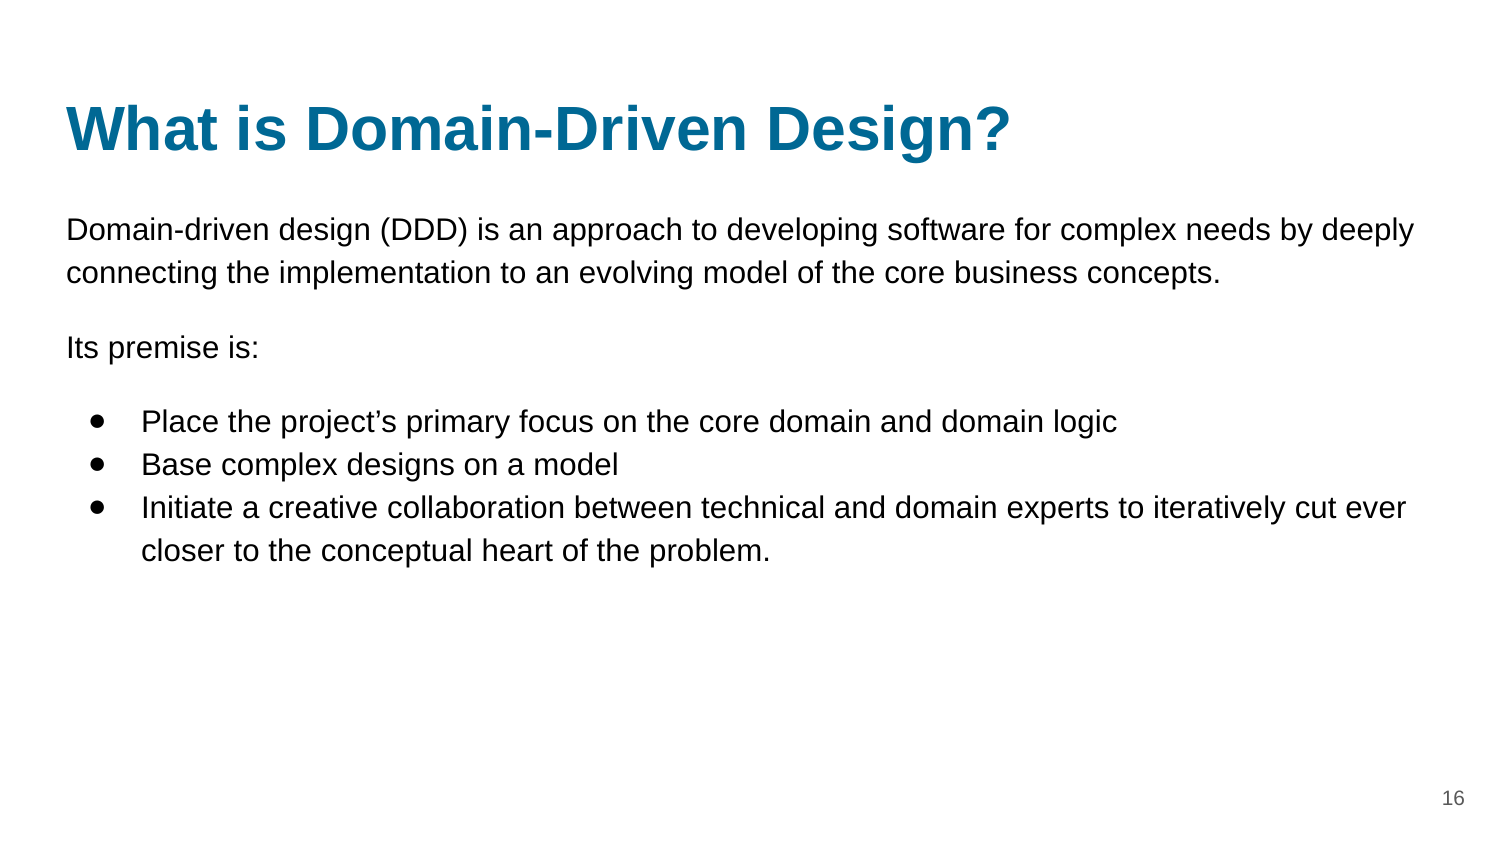

# What is Domain-Driven Design?
Domain-driven design (DDD) is an approach to developing software for complex needs by deeply connecting the implementation to an evolving model of the core business concepts.
Its premise is:
Place the project’s primary focus on the core domain and domain logic
Base complex designs on a model
Initiate a creative collaboration between technical and domain experts to iteratively cut ever closer to the conceptual heart of the problem.

16